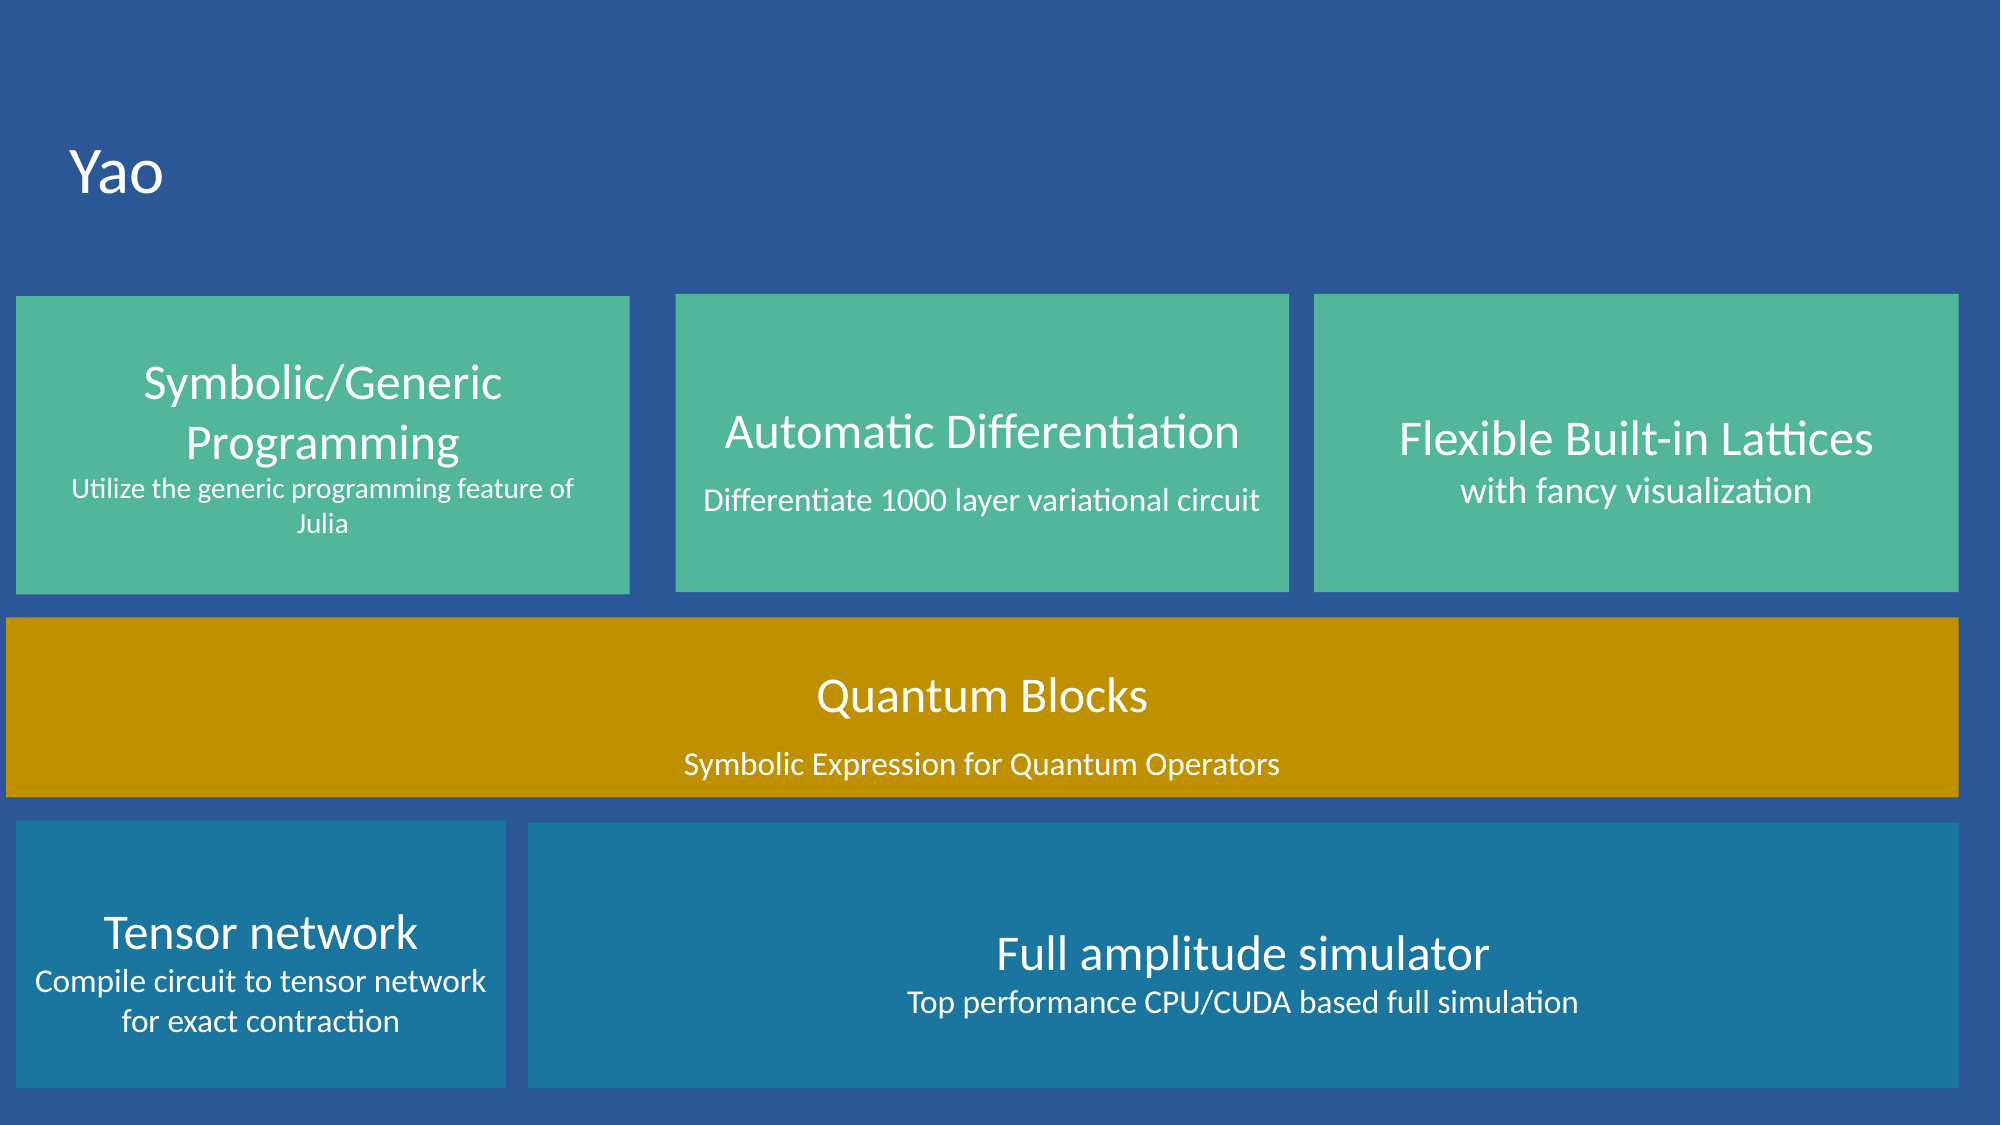

Yao
Automatic Differentiation
Differentiate 1000 layer variational circuit
Flexible Built-in Lattices
with fancy visualization

Symbolic/Generic Programming
Utilize the generic programming feature of Julia
Quantum Blocks
Symbolic Expression for Quantum Operators
Tensor network
Compile circuit to tensor network for exact contraction
Full amplitude simulator
Top performance CPU/CUDA based full simulation